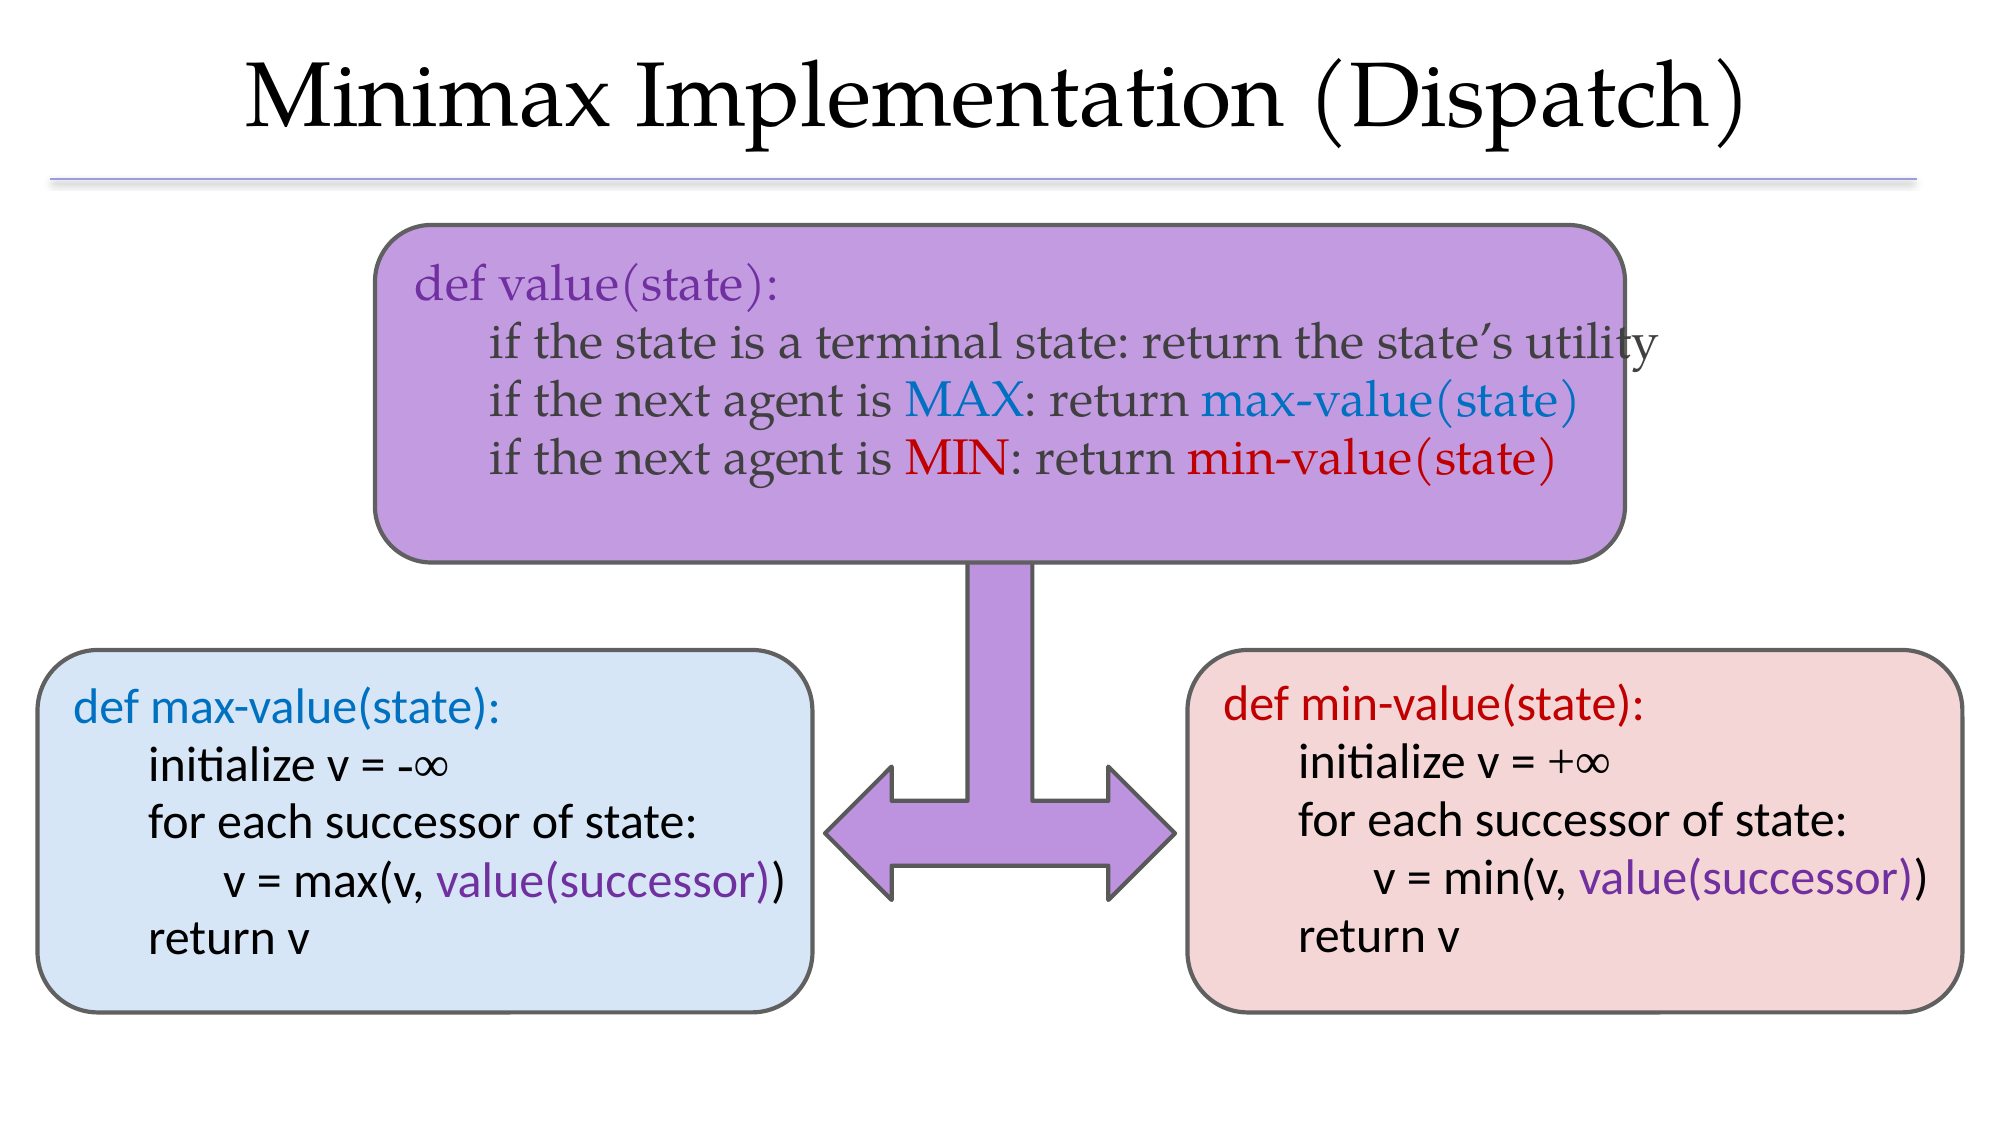

# Minimax Implementation (Dispatch)

def value(state):
if the state is a terminal state: return the state’s utility
if the next agent is MAX: return max-value(state)
if the next agent is MIN: return min-value(state)

def max-value(state):
initialize v = -∞
for each successor of state:
v = max(v, value(successor))
return v

def min-value(state):
initialize v = +∞
for each successor of state:
v = min(v, value(successor))
return v